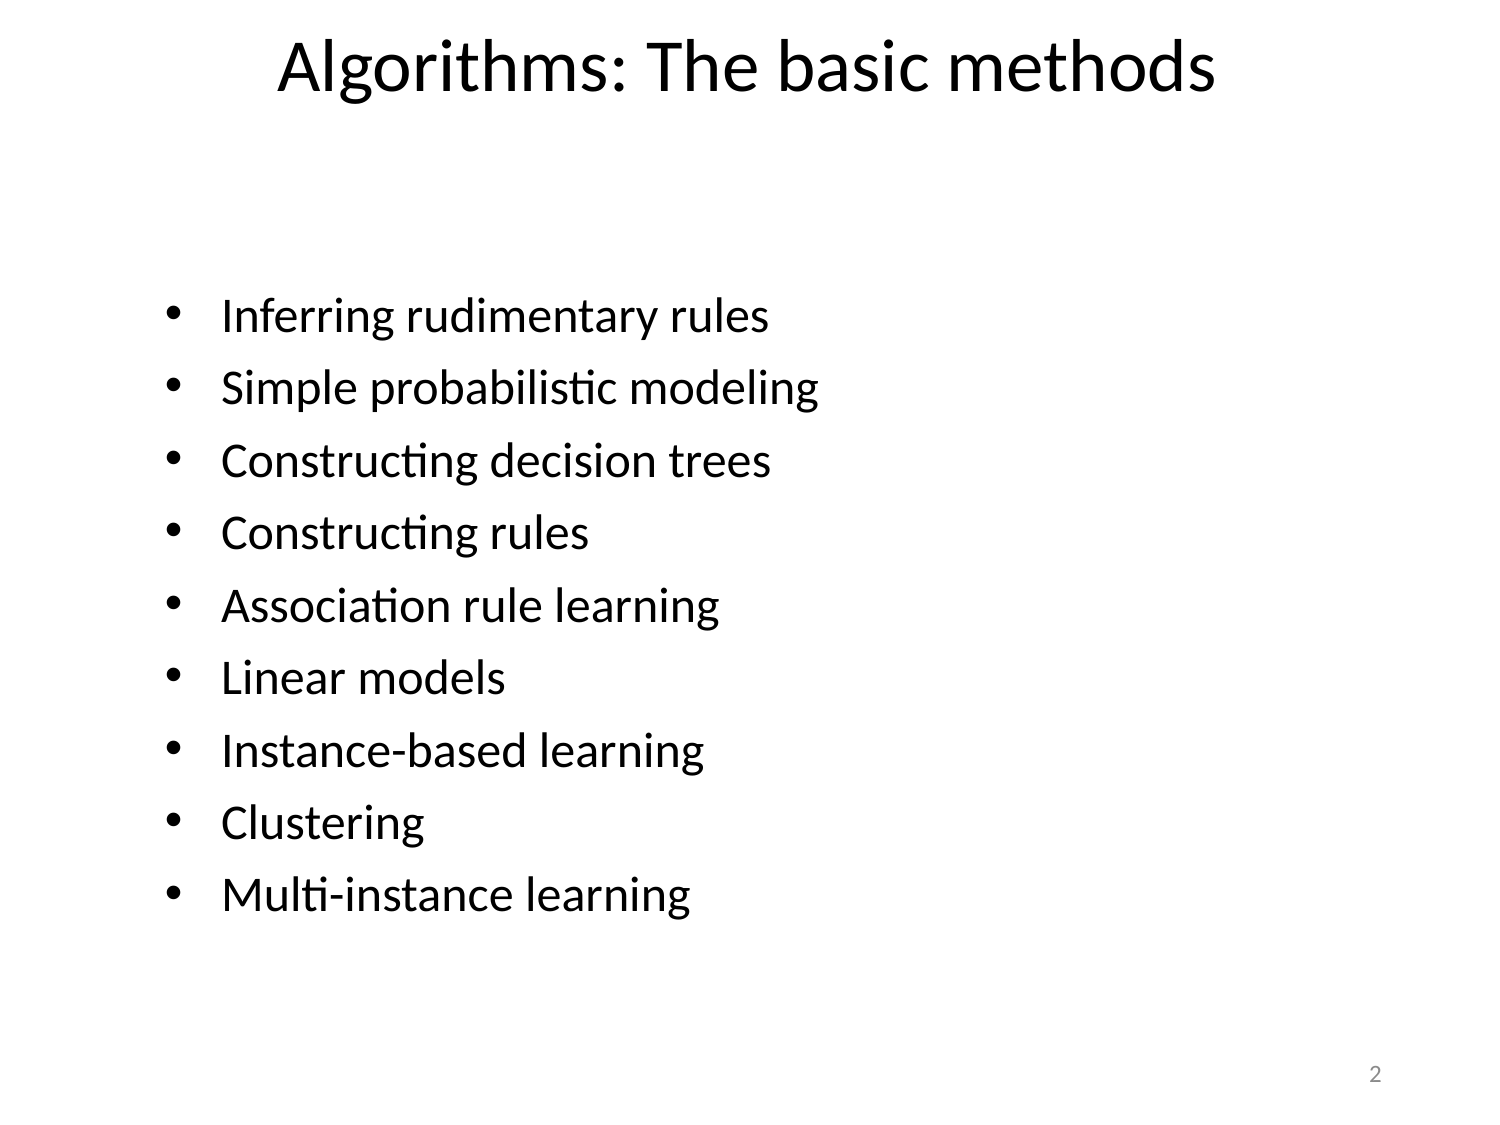

Algorithms: The basic methods
Inferring rudimentary rules
Simple probabilistic modeling
Constructing decision trees
Constructing rules
Association rule learning
Linear models
Instance-based learning
Clustering
Multi-instance learning
2